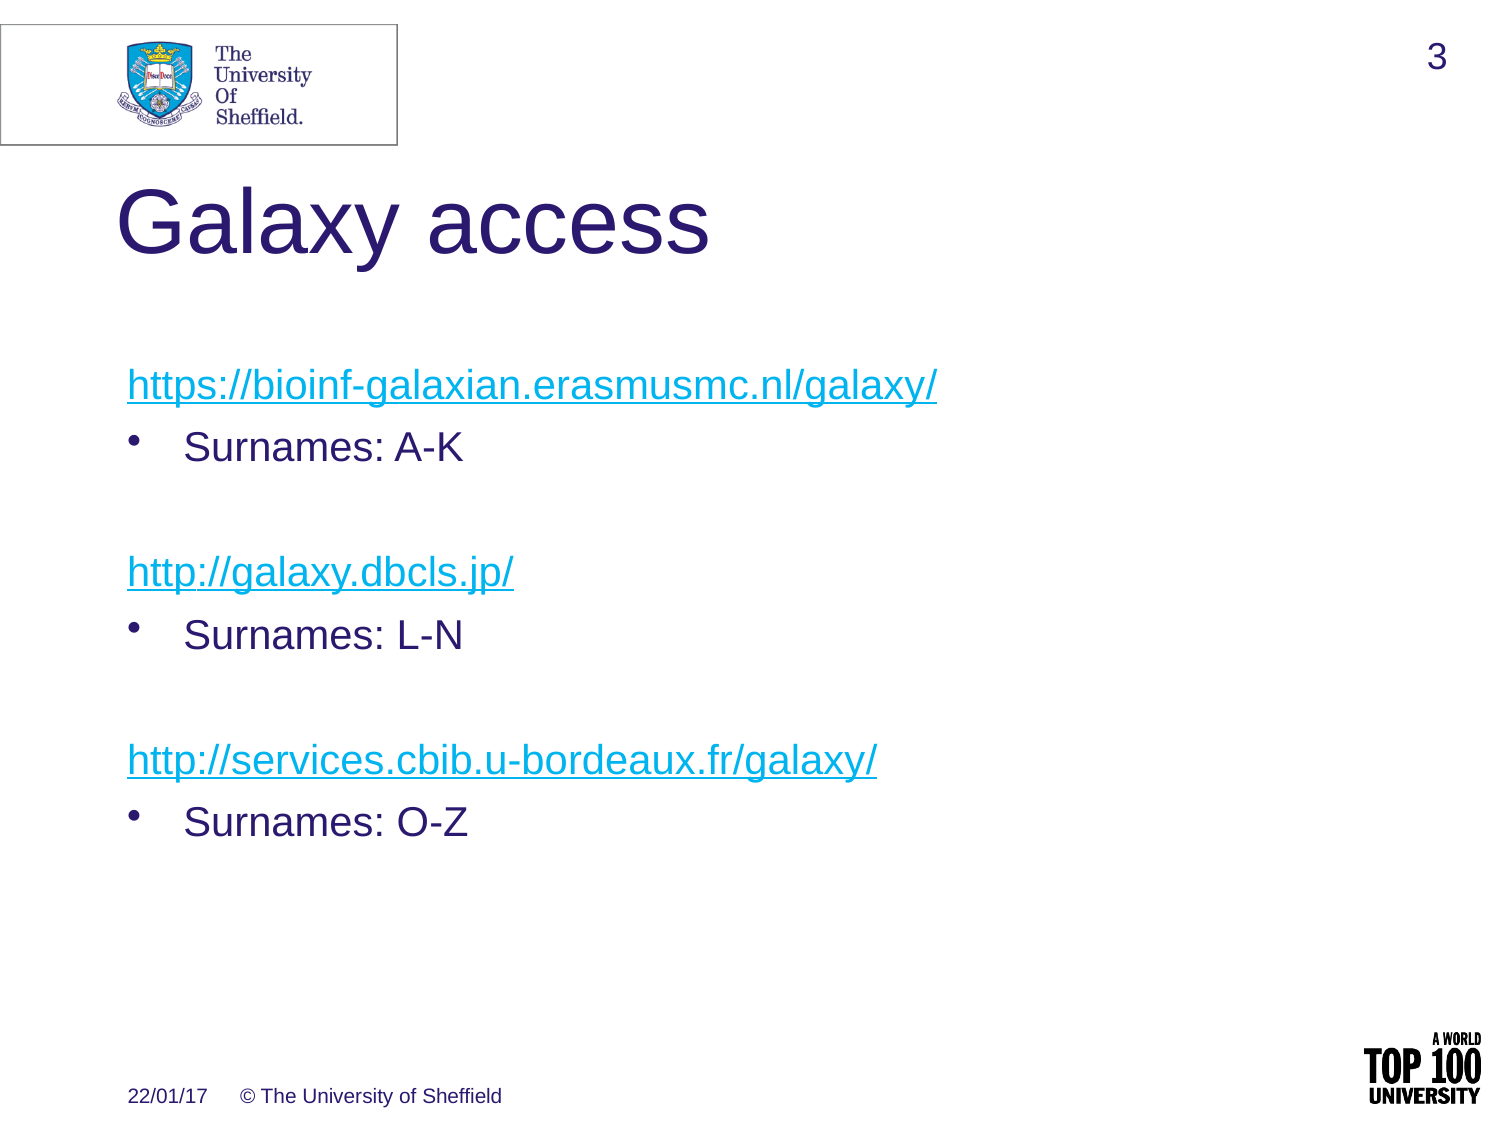

3
# Galaxy access
https://bioinf-galaxian.erasmusmc.nl/galaxy/
Surnames: A-K

http://galaxy.dbcls.jp/
Surnames: L-N

http://services.cbib.u-bordeaux.fr/galaxy/
Surnames: O-Z

22/01/17
© The University of Sheffield